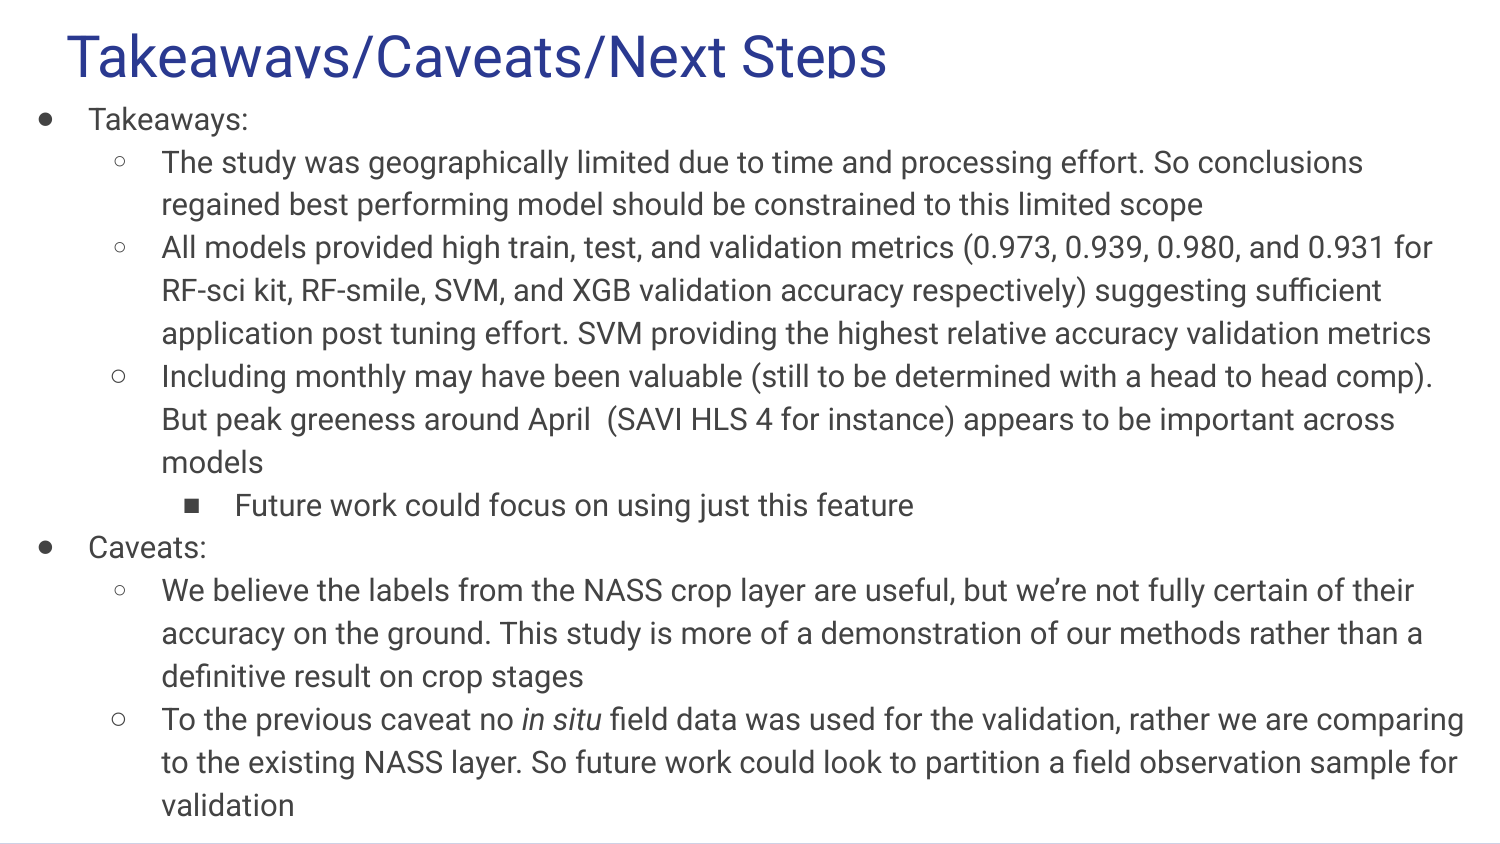

# Takeaways/Caveats/Next Steps
Takeaways:
The study was geographically limited due to time and processing effort. So conclusions regained best performing model should be constrained to this limited scope
All models provided high train, test, and validation metrics (0.973, 0.939, 0.980, and 0.931 for RF-sci kit, RF-smile, SVM, and XGB validation accuracy respectively) suggesting sufficient application post tuning effort. SVM providing the highest relative accuracy validation metrics
Including monthly may have been valuable (still to be determined with a head to head comp). But peak greeness around April  (SAVI HLS 4 for instance) appears to be important across models
Future work could focus on using just this feature
Caveats:
We believe the labels from the NASS crop layer are useful, but we’re not fully certain of their accuracy on the ground. This study is more of a demonstration of our methods rather than a definitive result on crop stages
To the previous caveat no in situ field data was used for the validation, rather we are comparing to the existing NASS layer. So future work could look to partition a field observation sample for validation